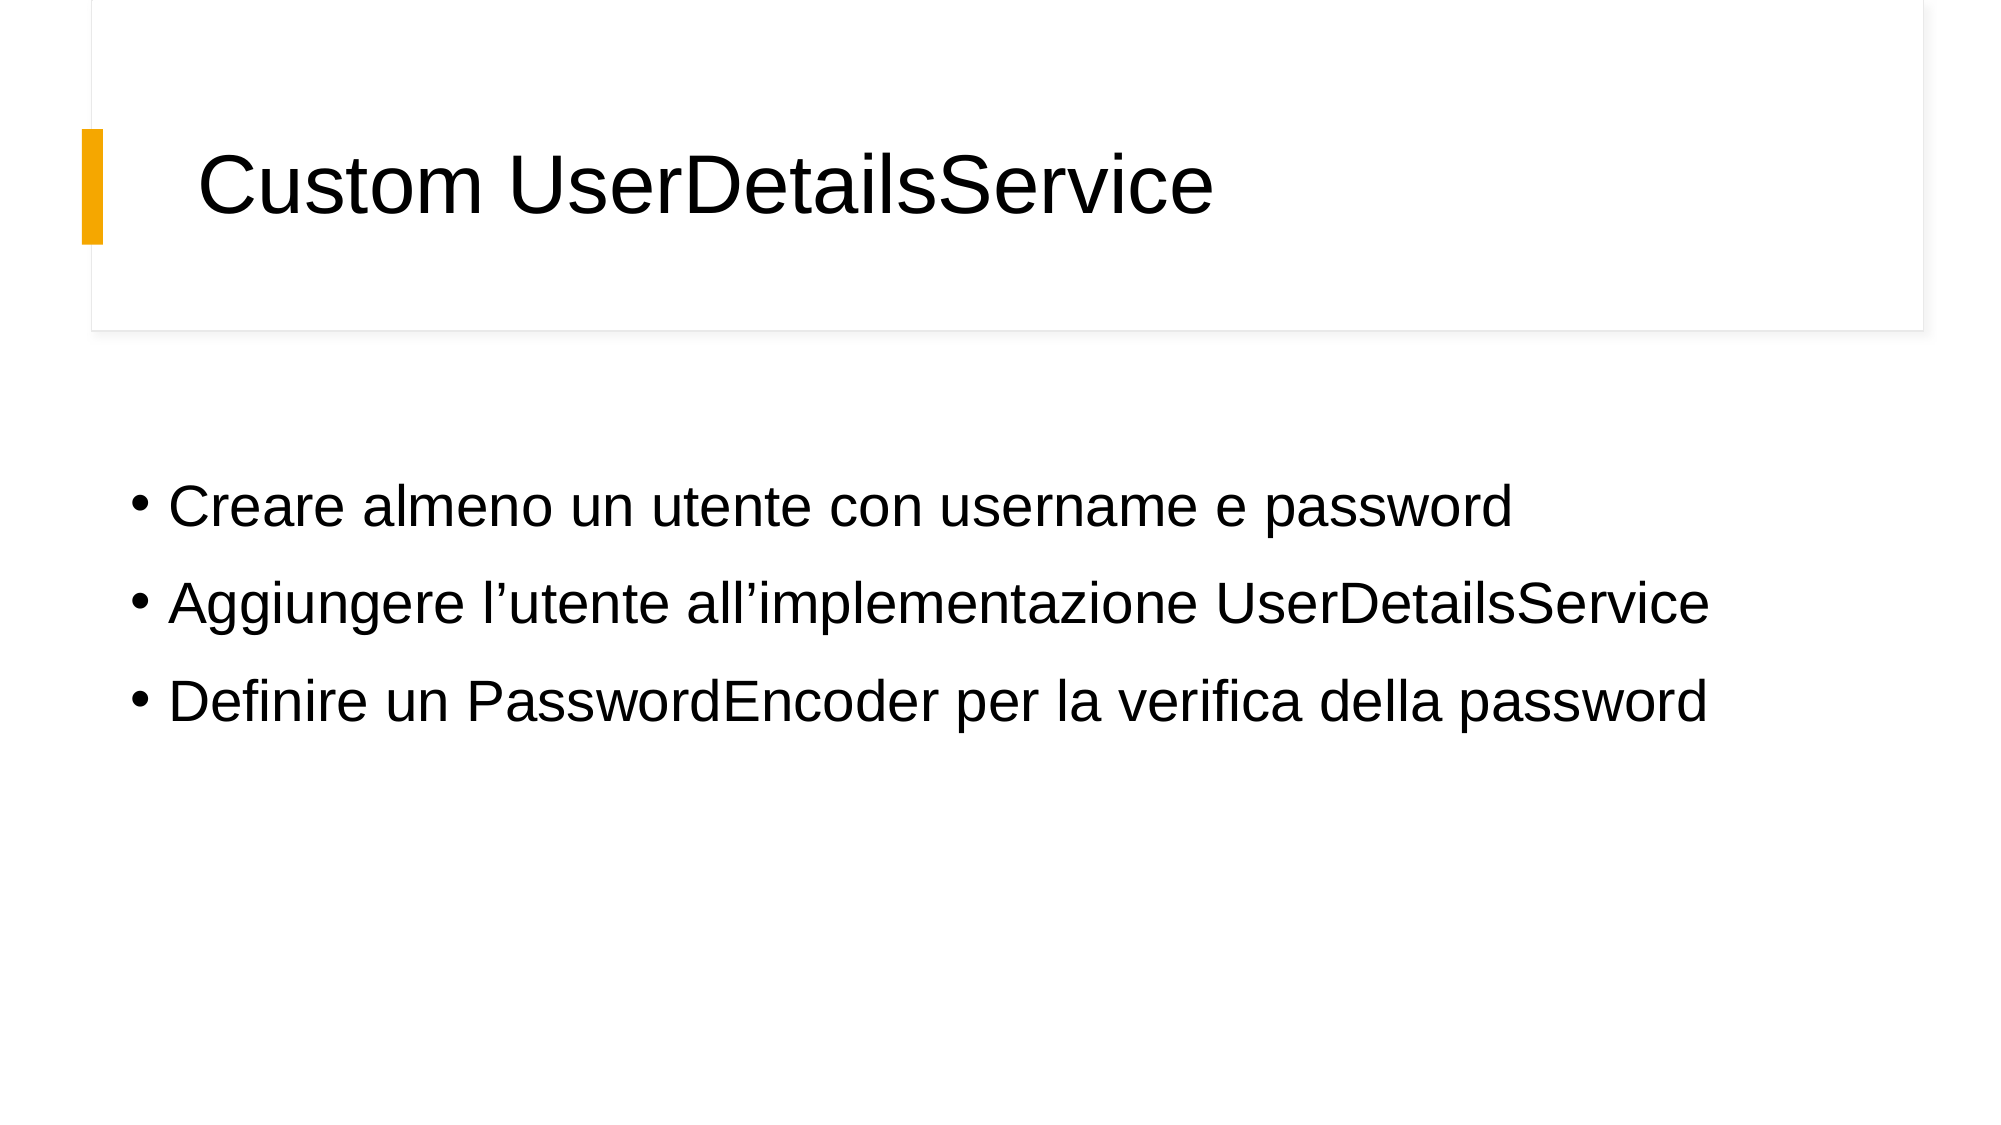

# Custom UserDetailsService
Creare almeno un utente con username e password
Aggiungere l’utente all’implementazione UserDetailsService
Definire un PasswordEncoder per la verifica della password